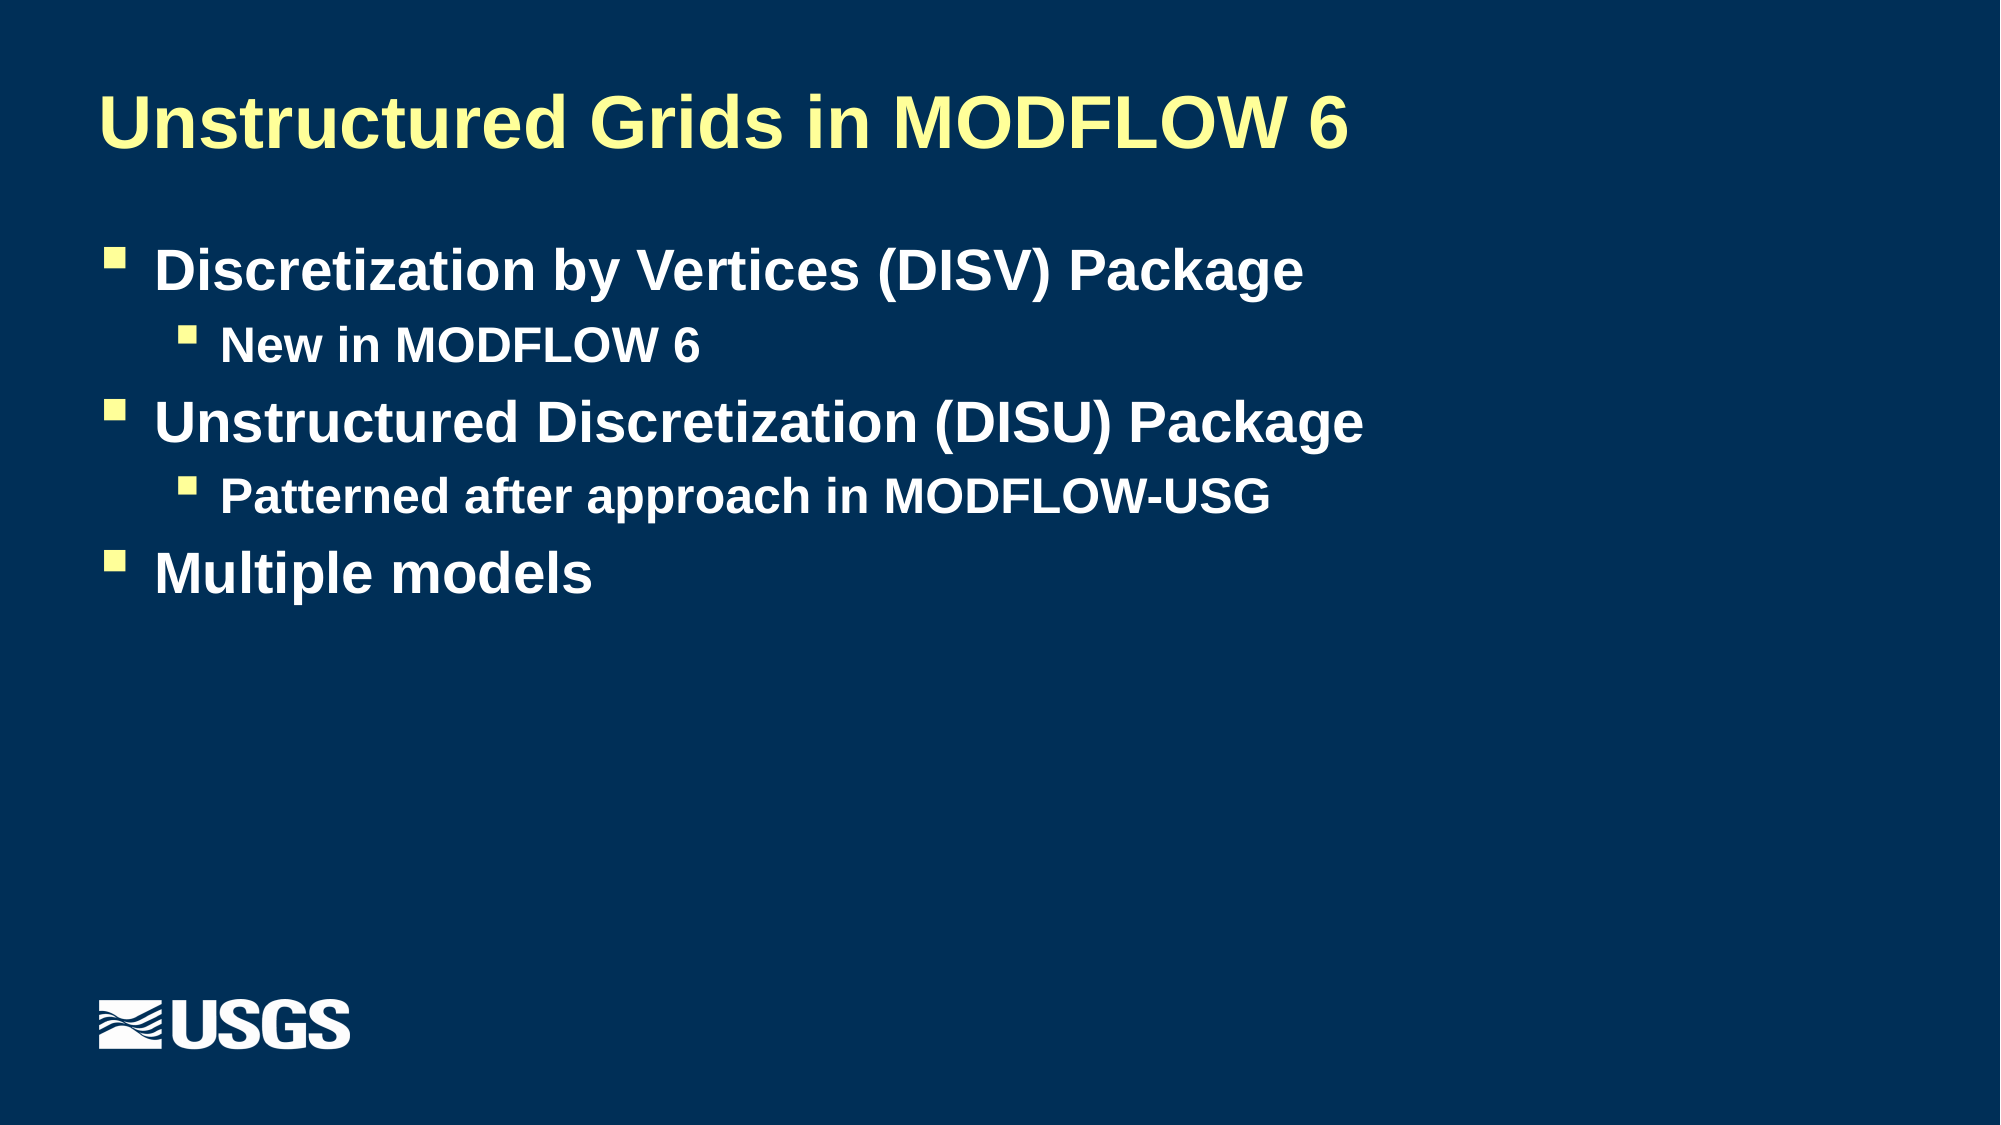

# Unstructured Grids in MODFLOW 6
Discretization by Vertices (DISV) Package
New in MODFLOW 6
Unstructured Discretization (DISU) Package
Patterned after approach in MODFLOW-USG
Multiple models